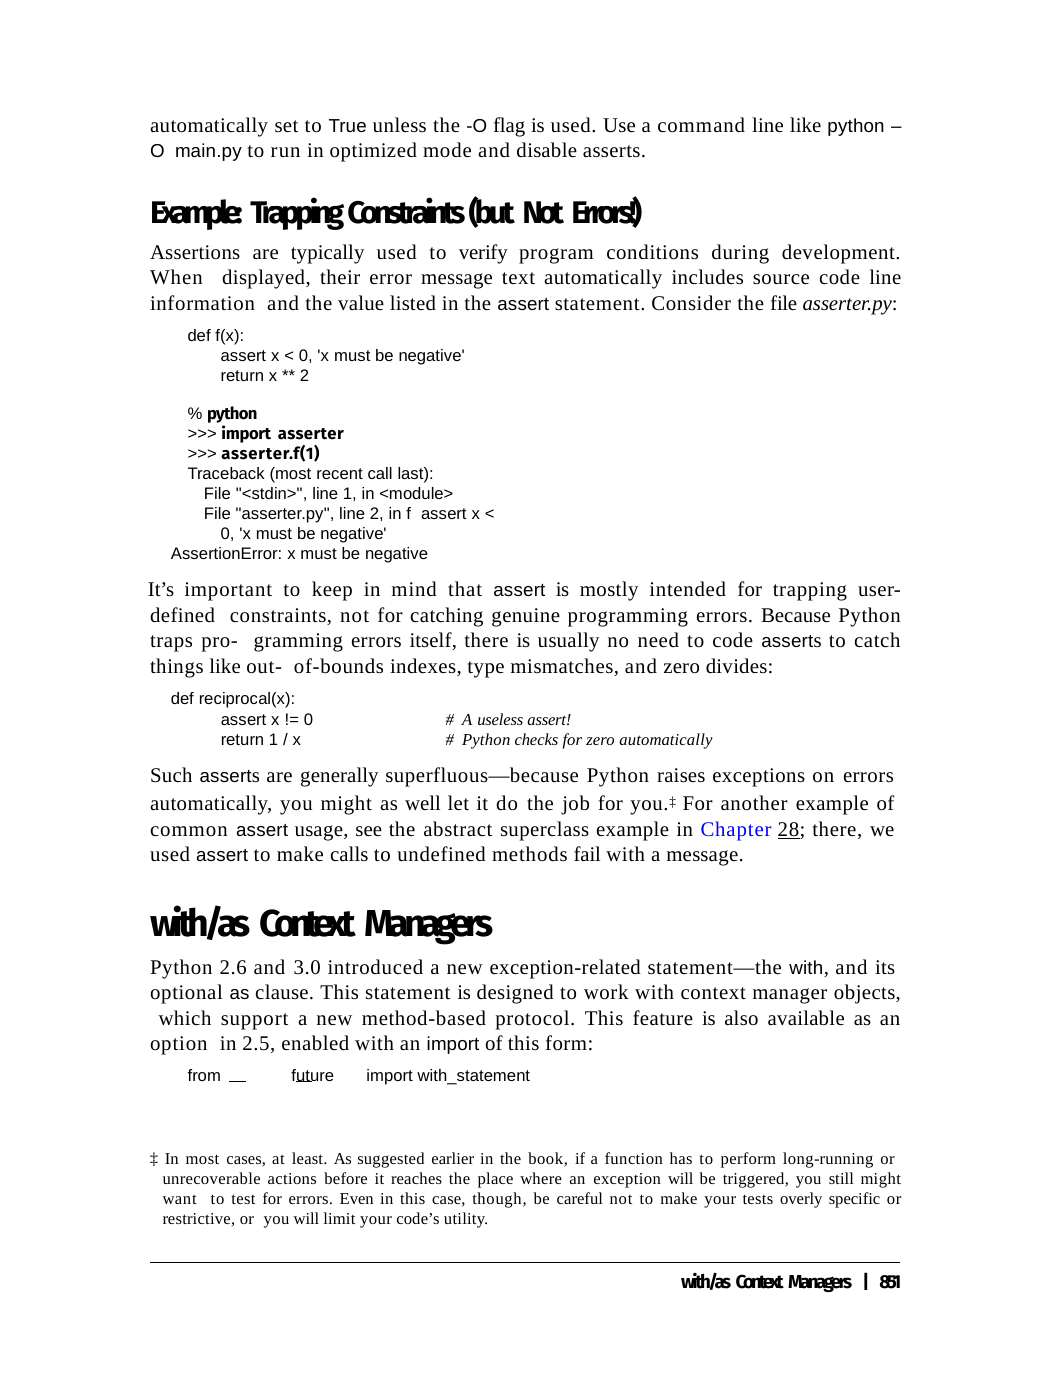

automatically set to True unless the -O flag is used. Use a command line like python –O  main.py to run in optimized mode and disable asserts.

Example: Trapping Constraints (but Not Errors!)
Assertions are typically used to verify program conditions during development. When  displayed, their error message text automatically includes source code line information  and the value listed in the assert statement. Consider the file asserter.py:
def f(x):
assert x < 0, 'x must be negative'  return x ** 2

% python
>>> import asserter
>>> asserter.f(1)
Traceback (most recent call last):
File "<stdin>", line 1, in <module>
File "asserter.py", line 2, in f  assert x < 0, 'x must be negative'
AssertionError: x must be negative
It’s important to keep in mind that assert is mostly intended for trapping user-defined  constraints, not for catching genuine programming errors. Because Python traps pro-  gramming errors itself, there is usually no need to code asserts to catch things like out-  of-bounds indexes, type mismatches, and zero divides:
def reciprocal(x):
assert x != 0  return 1 / x
# A useless assert!
# Python checks for zero automatically
Such asserts are generally superfluous—because Python raises exceptions on errors  automatically, you might as well let it do the job for you.‡ For another example of  common assert usage, see the abstract superclass example in Chapter 28; there, we  used assert to make calls to undefined methods fail with a message.

with/as Context Managers
Python 2.6 and 3.0 introduced a new exception-related statement—the with, and its  optional as clause. This statement is designed to work with context manager objects,  which support a new method-based protocol. This feature is also available as an option  in 2.5, enabled with an import of this form:
from	future	import with_statement

‡ In most cases, at least. As suggested earlier in the book, if a function has to perform long-running or  unrecoverable actions before it reaches the place where an exception will be triggered, you still might want  to test for errors. Even in this case, though, be careful not to make your tests overly specific or restrictive, or  you will limit your code’s utility.

with/as Context Managers  |  851